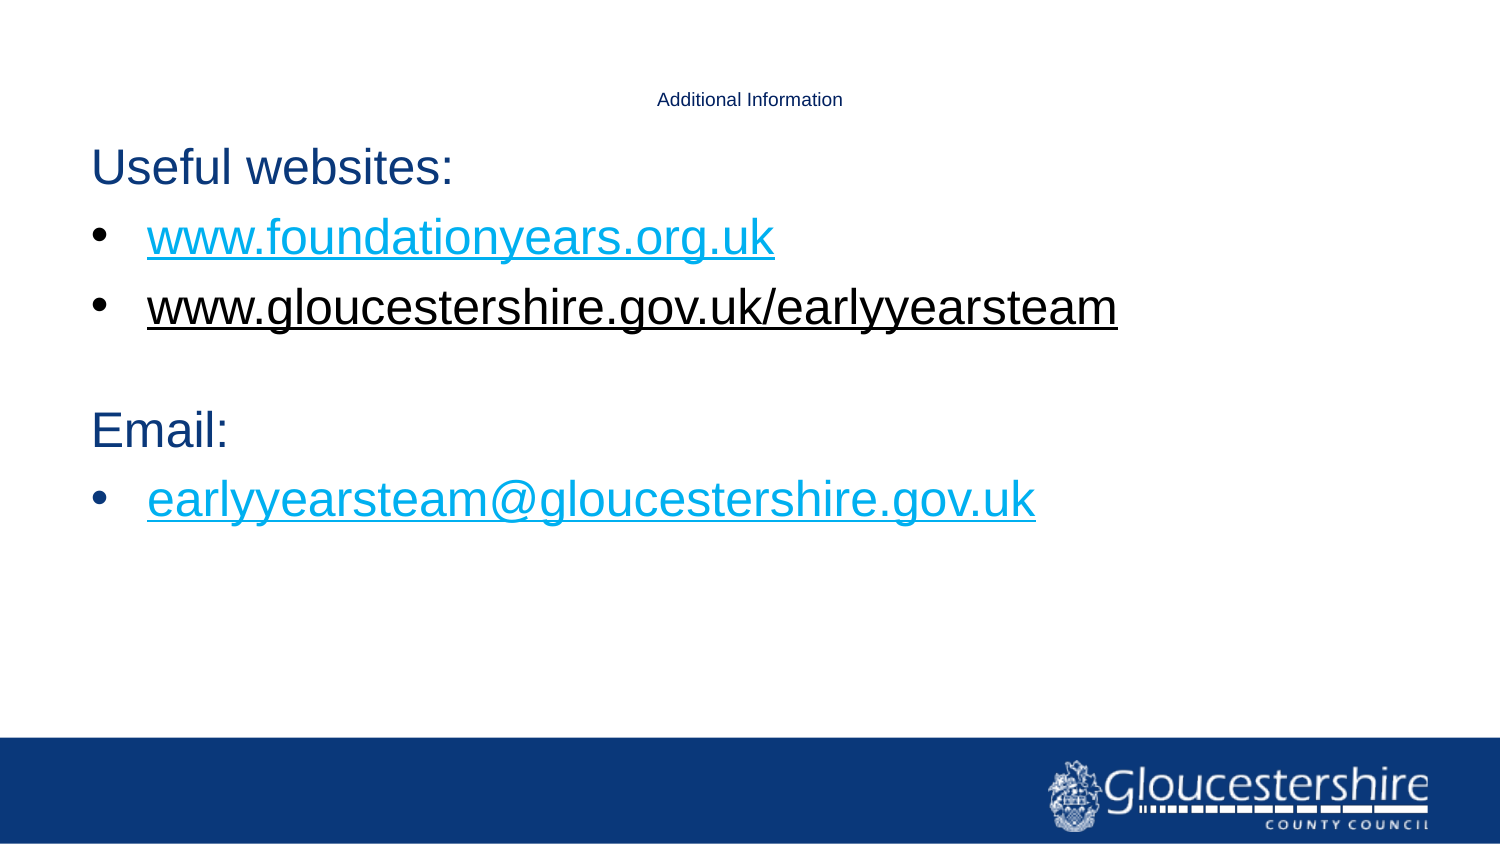

# Additional Information
Useful websites:
www.foundationyears.org.uk
www.gloucestershire.gov.uk/earlyyearsteam

Email:
earlyyearsteam@gloucestershire.gov.uk